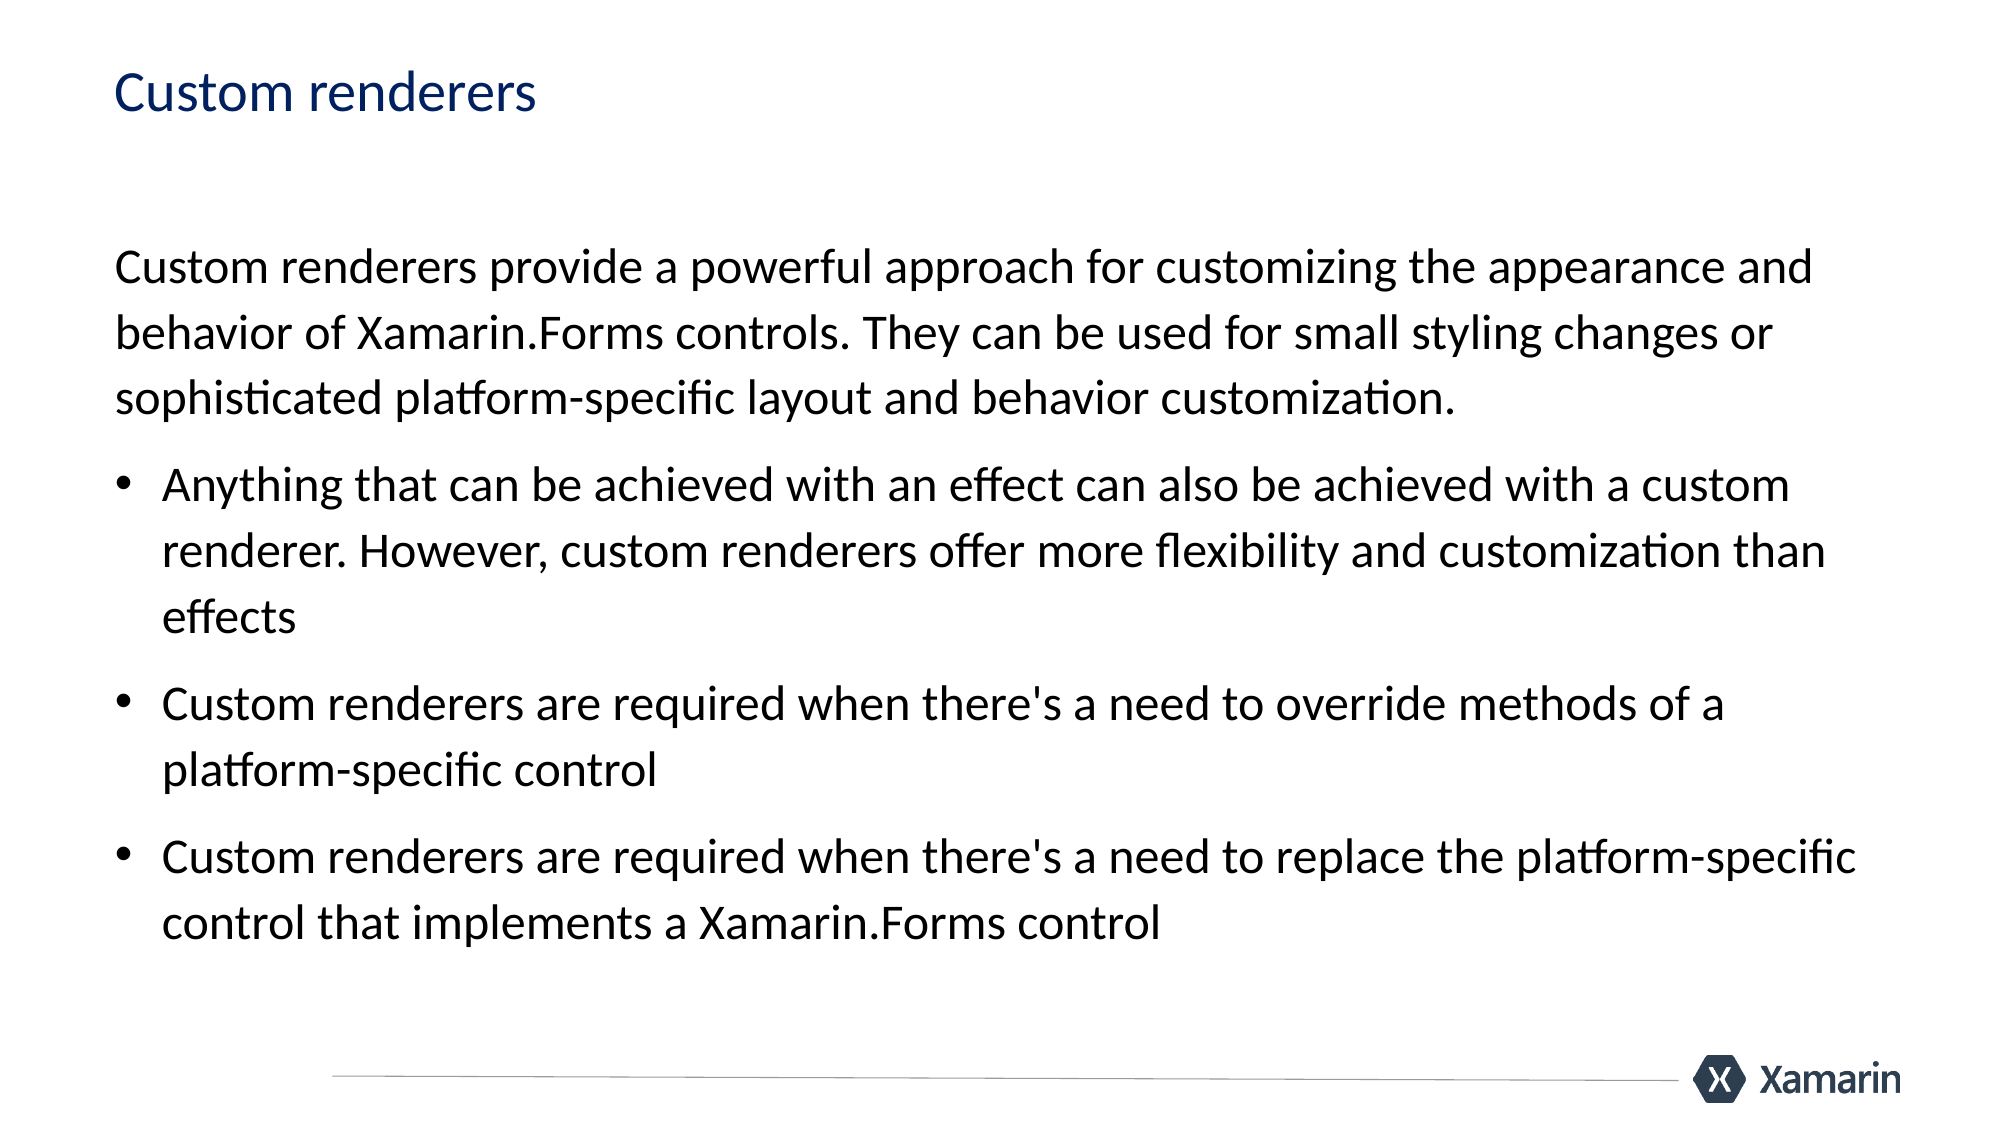

# Custom renderers
Custom renderers provide a powerful approach for customizing the appearance and behavior of Xamarin.Forms controls. They can be used for small styling changes or sophisticated platform-specific layout and behavior customization.
Anything that can be achieved with an effect can also be achieved with a custom renderer. However, custom renderers offer more flexibility and customization than effects
Custom renderers are required when there's a need to override methods of a platform-specific control
Custom renderers are required when there's a need to replace the platform-specific control that implements a Xamarin.Forms control